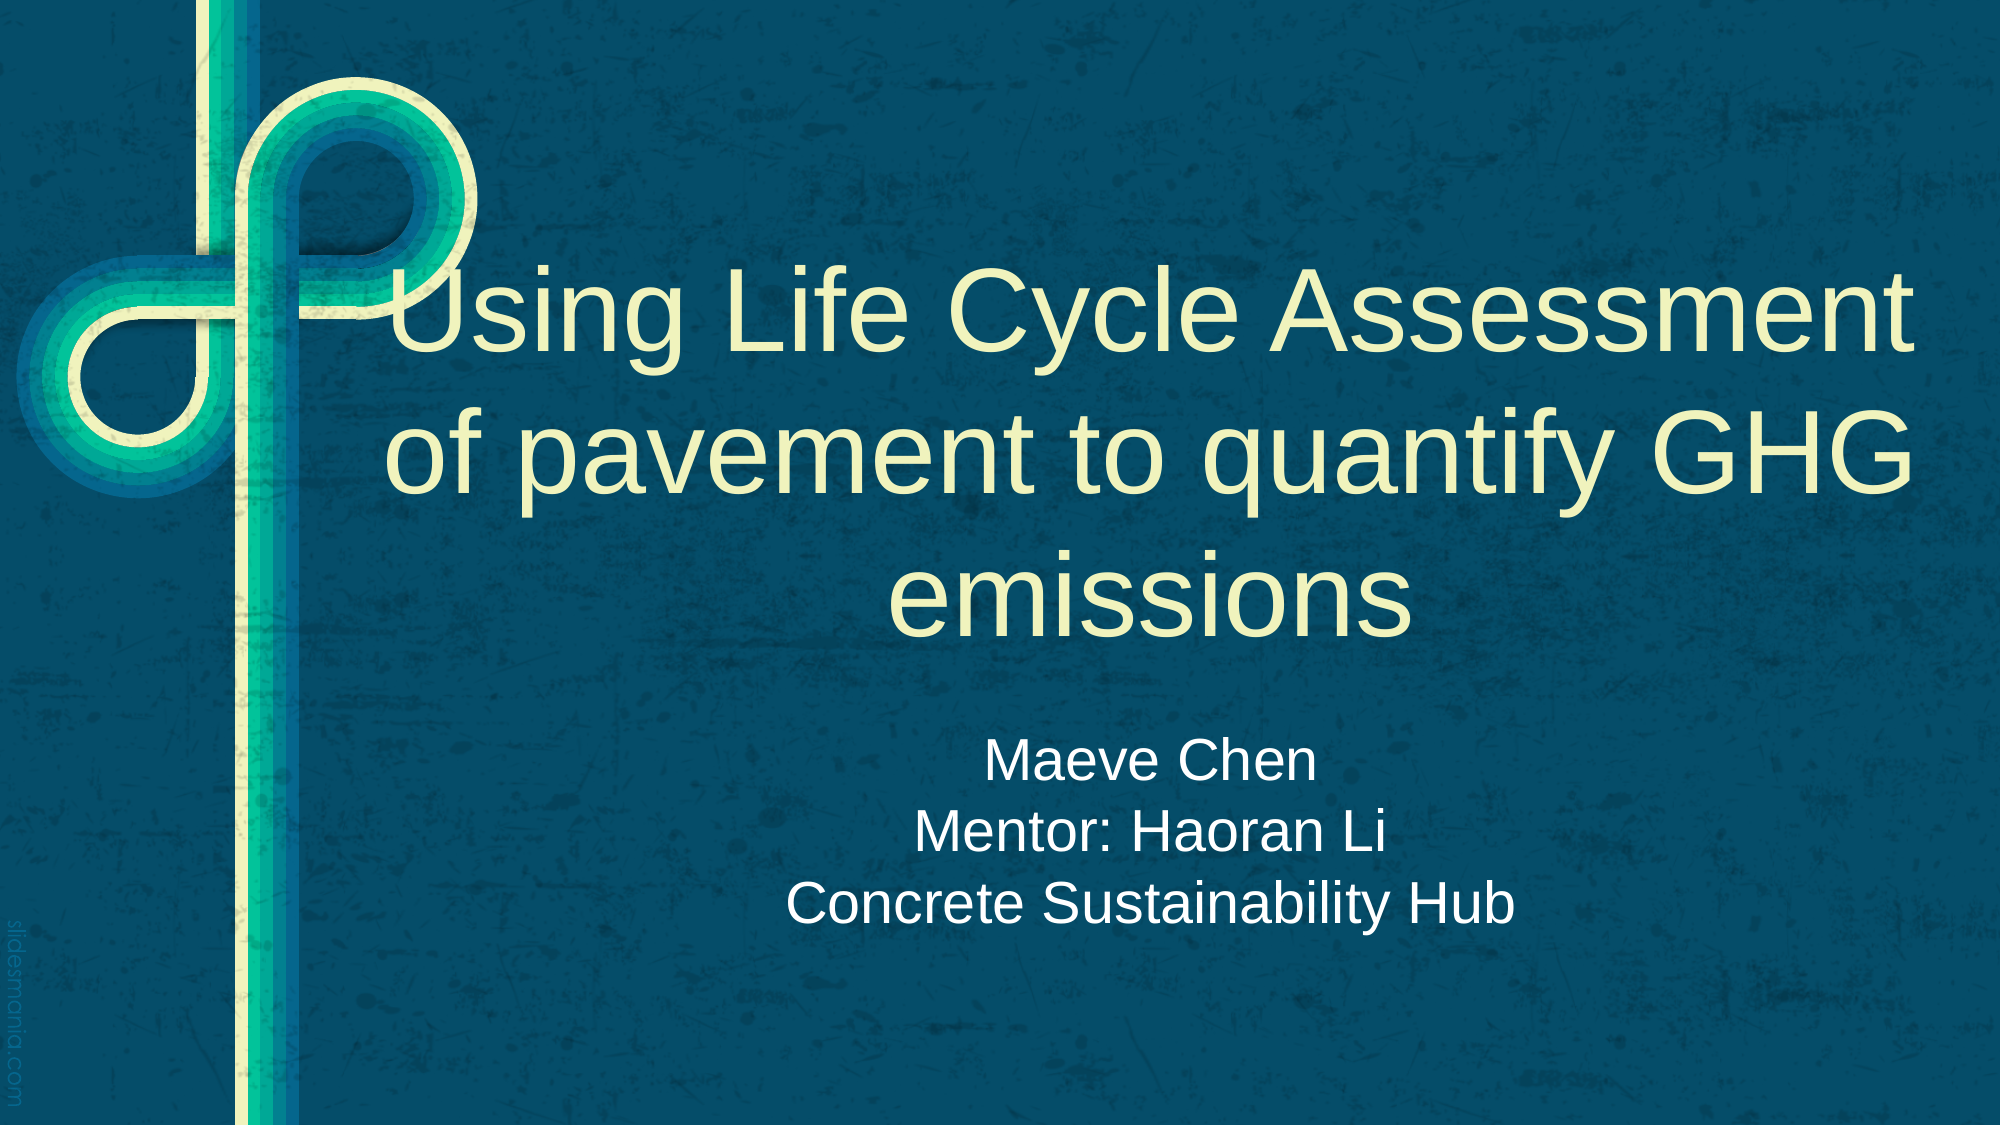

# Using Life Cycle Assessment of pavement to quantify GHG emissions
Maeve Chen
Mentor: Haoran Li
Concrete Sustainability Hub